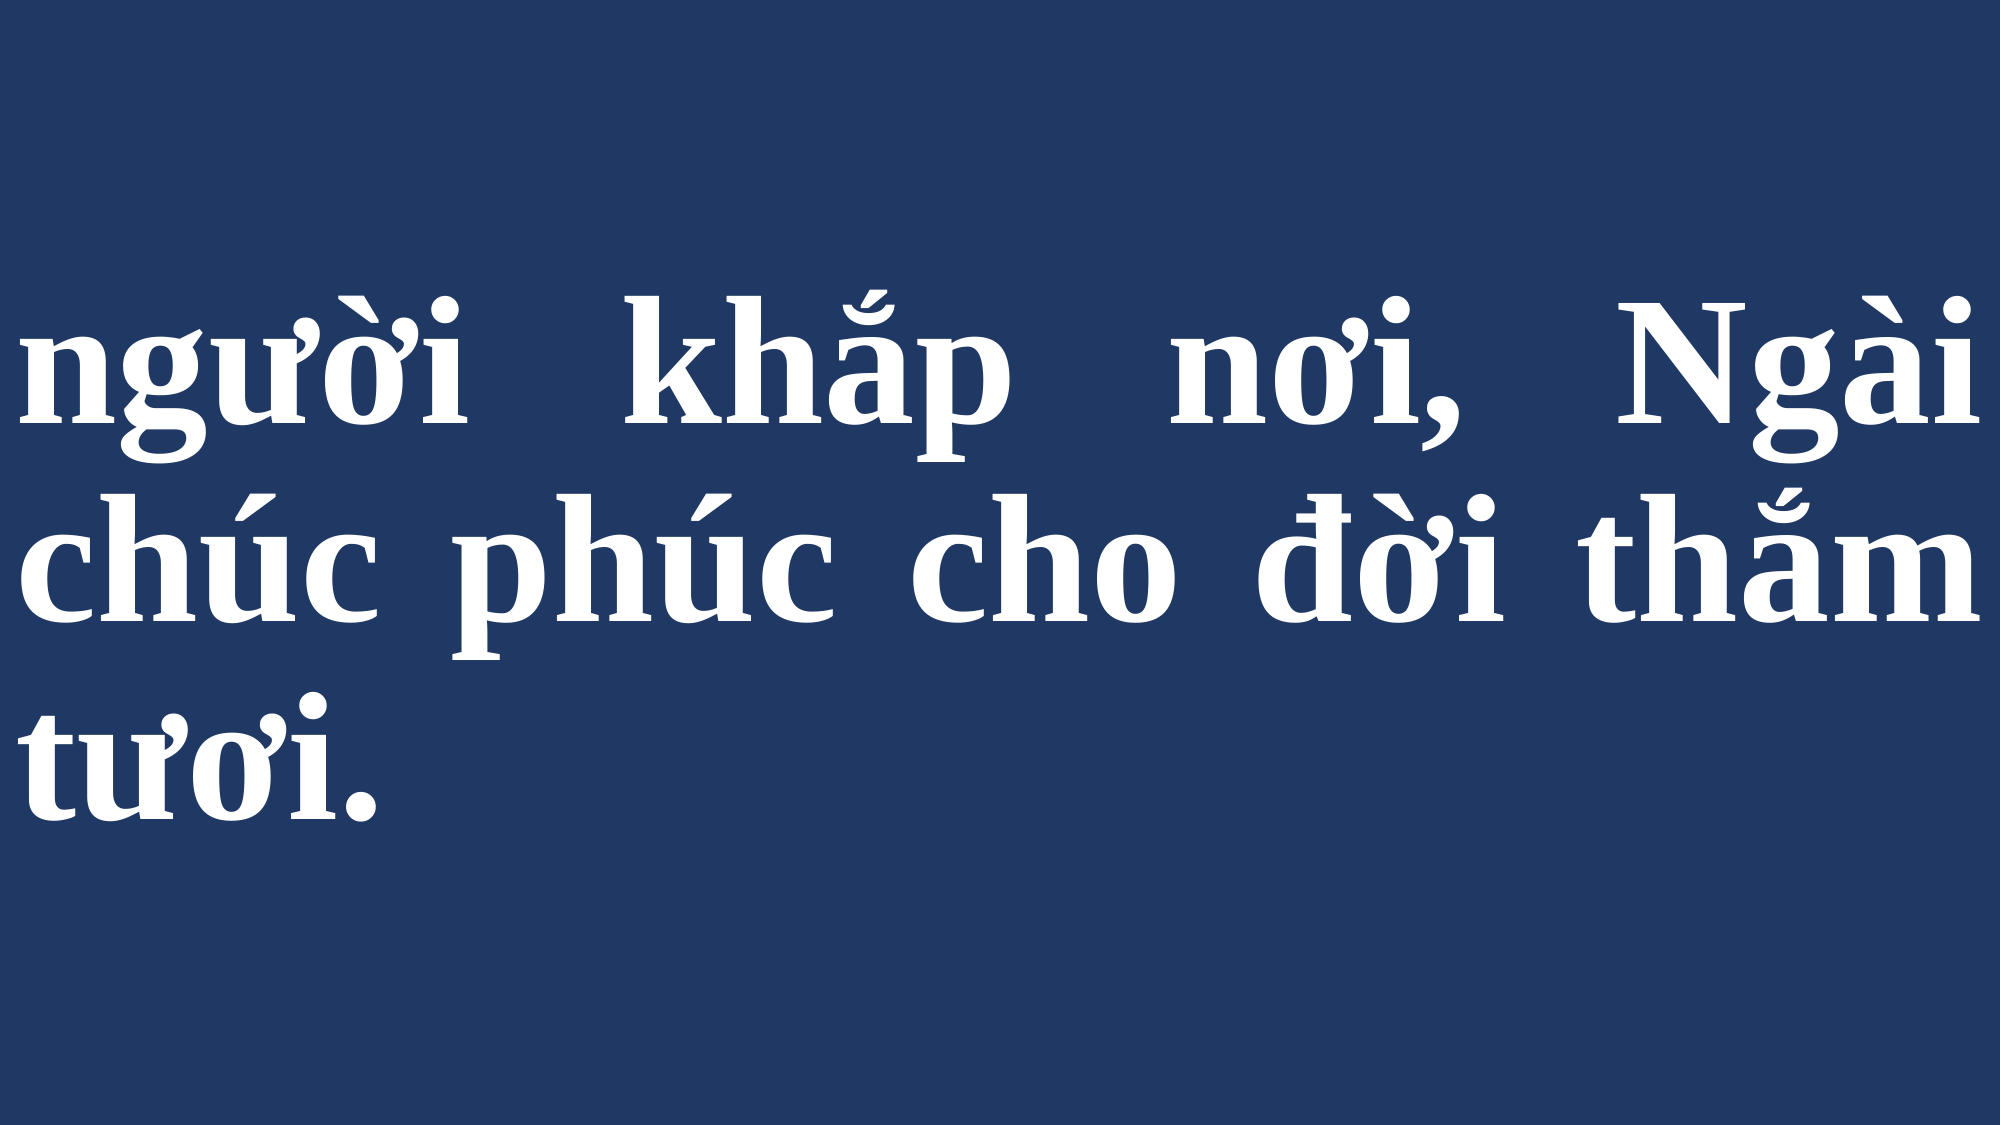

# người khắp nơi, Ngài chúc phúc cho đời thắm tươi.